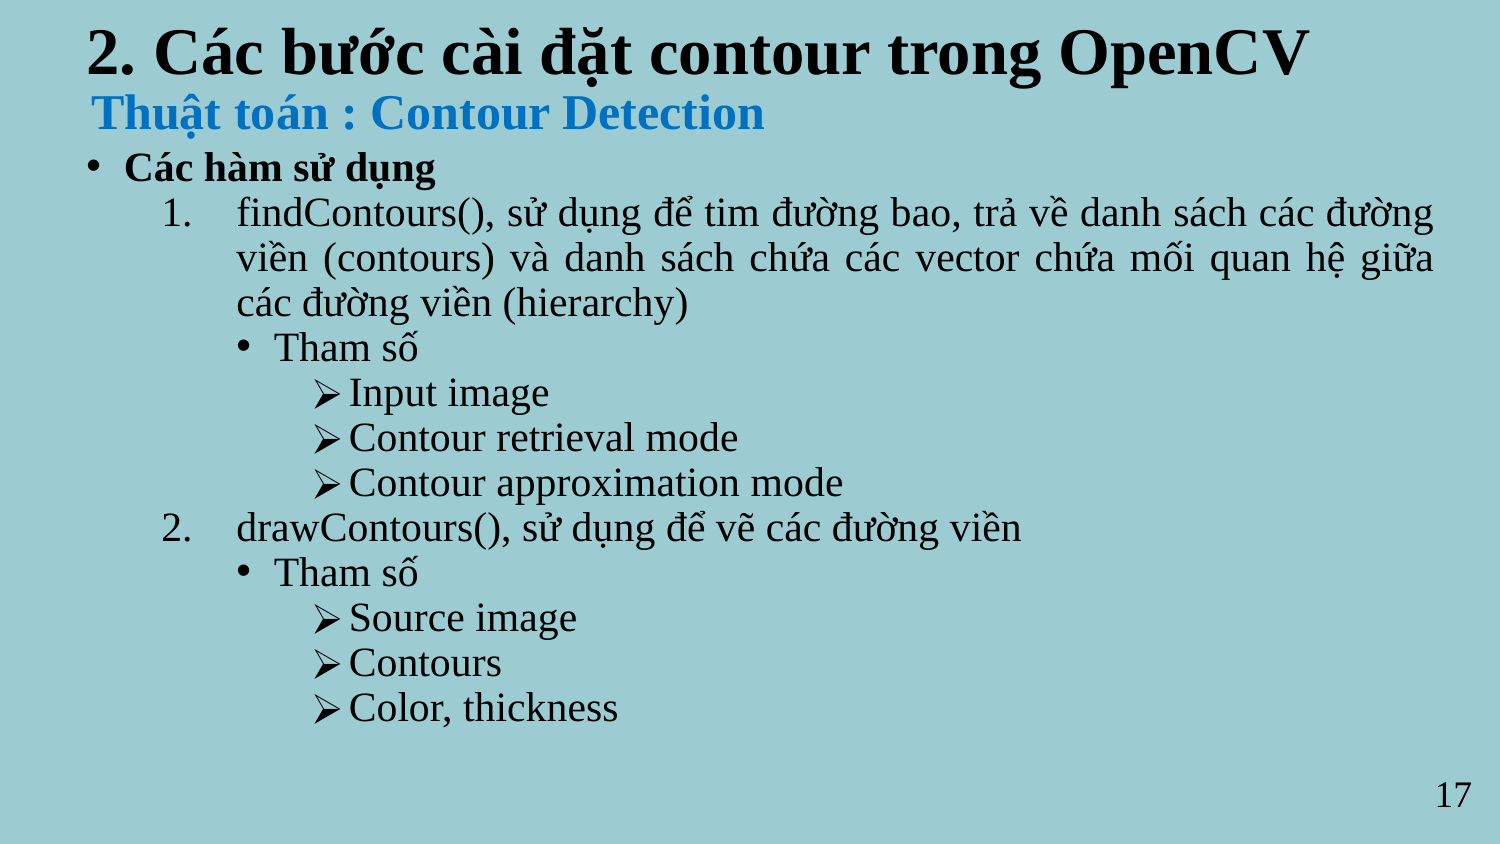

2. Các bước cài đặt contour trong OpenCV
Thuật toán : Contour Detection
Các hàm sử dụng
findContours(), sử dụng để tim đường bao, trả về danh sách các đường viền (contours) và danh sách chứa các vector chứa mối quan hệ giữa các đường viền (hierarchy)
Tham số
Input image
Contour retrieval mode
Contour approximation mode
drawContours(), sử dụng để vẽ các đường viền
Tham số
Source image
Contours
Color, thickness
17